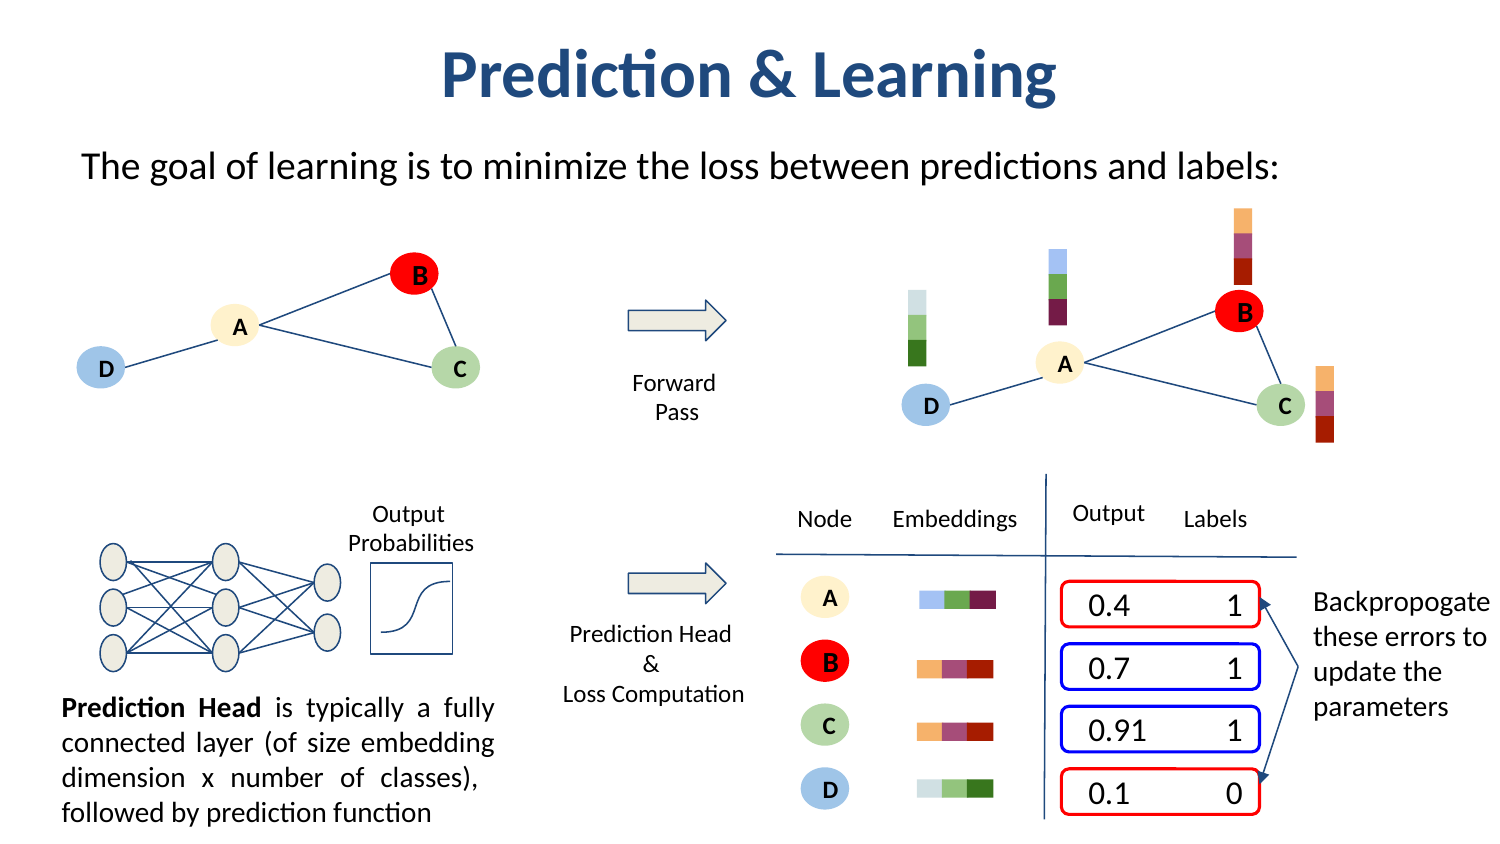

# Prediction & Learning
The goal of learning is to minimize the loss between predictions and labels:

B
A
D
C
B
A
D
C

Forward
Pass
Output

Output
Probabilities
Node
Embeddings
Labels

Backpropogate these errors to update the parameters
0.4
1
A

0.7
1

B
Prediction Head
&
Loss Computation

Prediction Head is typically a fully connected layer (of size embedding dimension x number of classes),  followed by prediction function

0.91
1
C

0.1
0
D